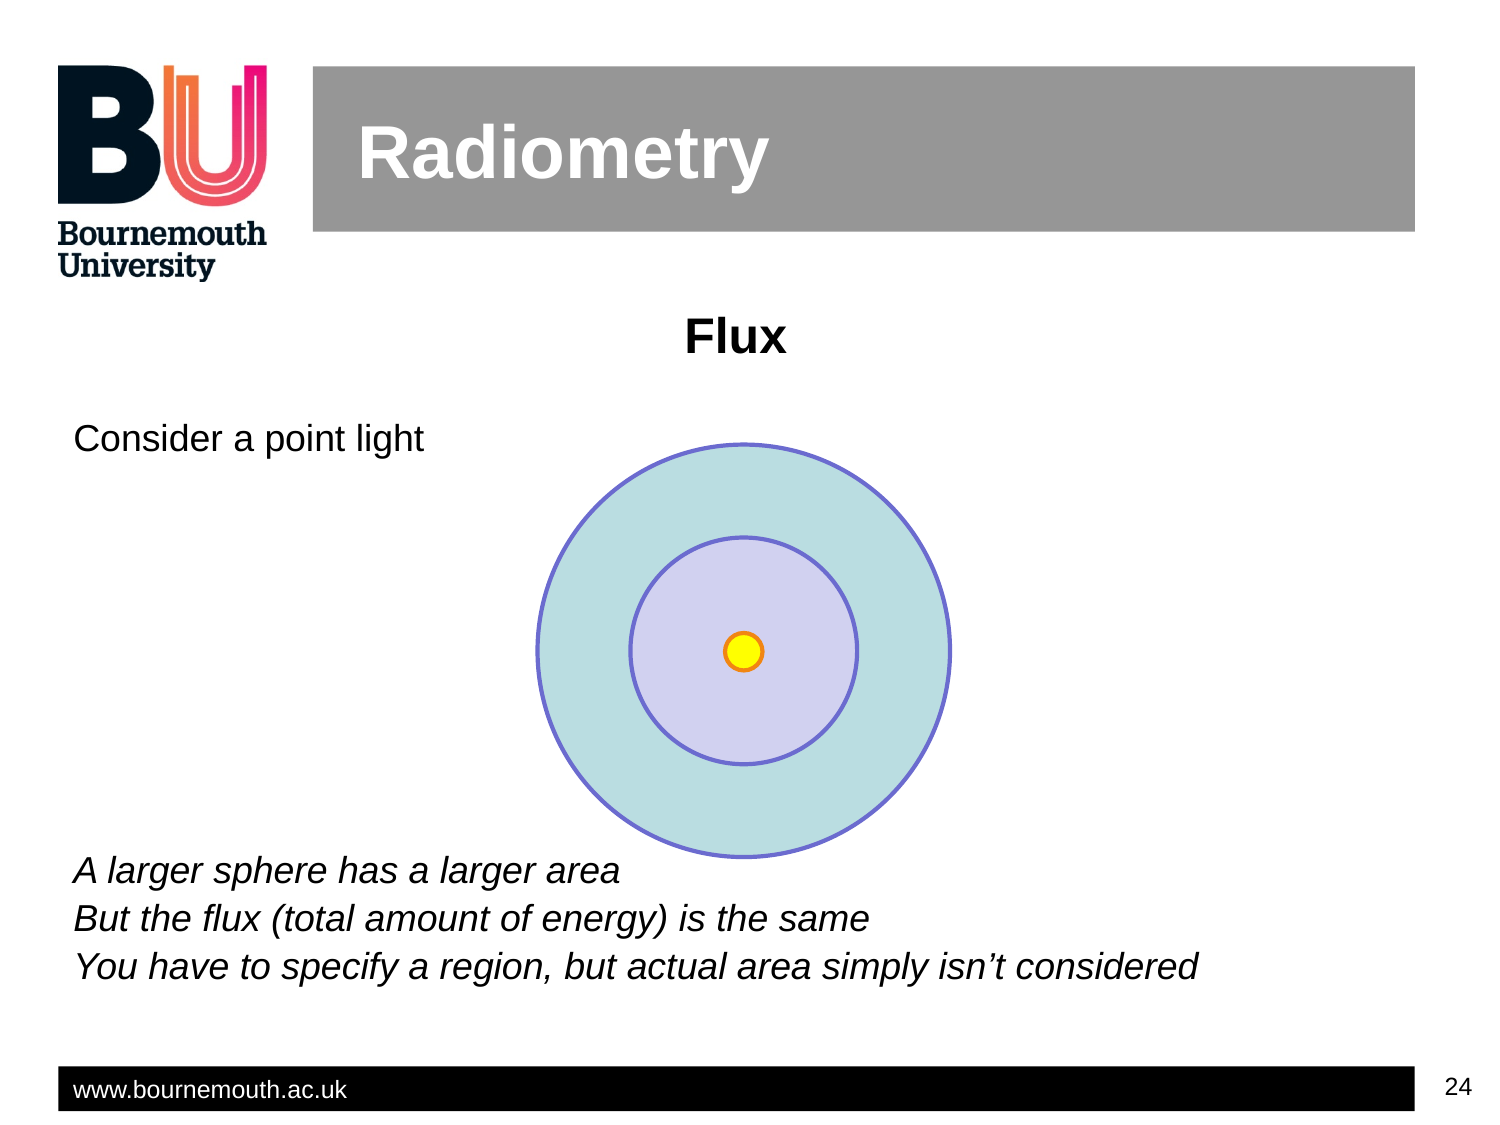

# Radiometry
Flux

Consider a point light

A larger sphere has a larger area
But the flux (total amount of energy) is the same
You have to specify a region, but actual area simply isn’t considered